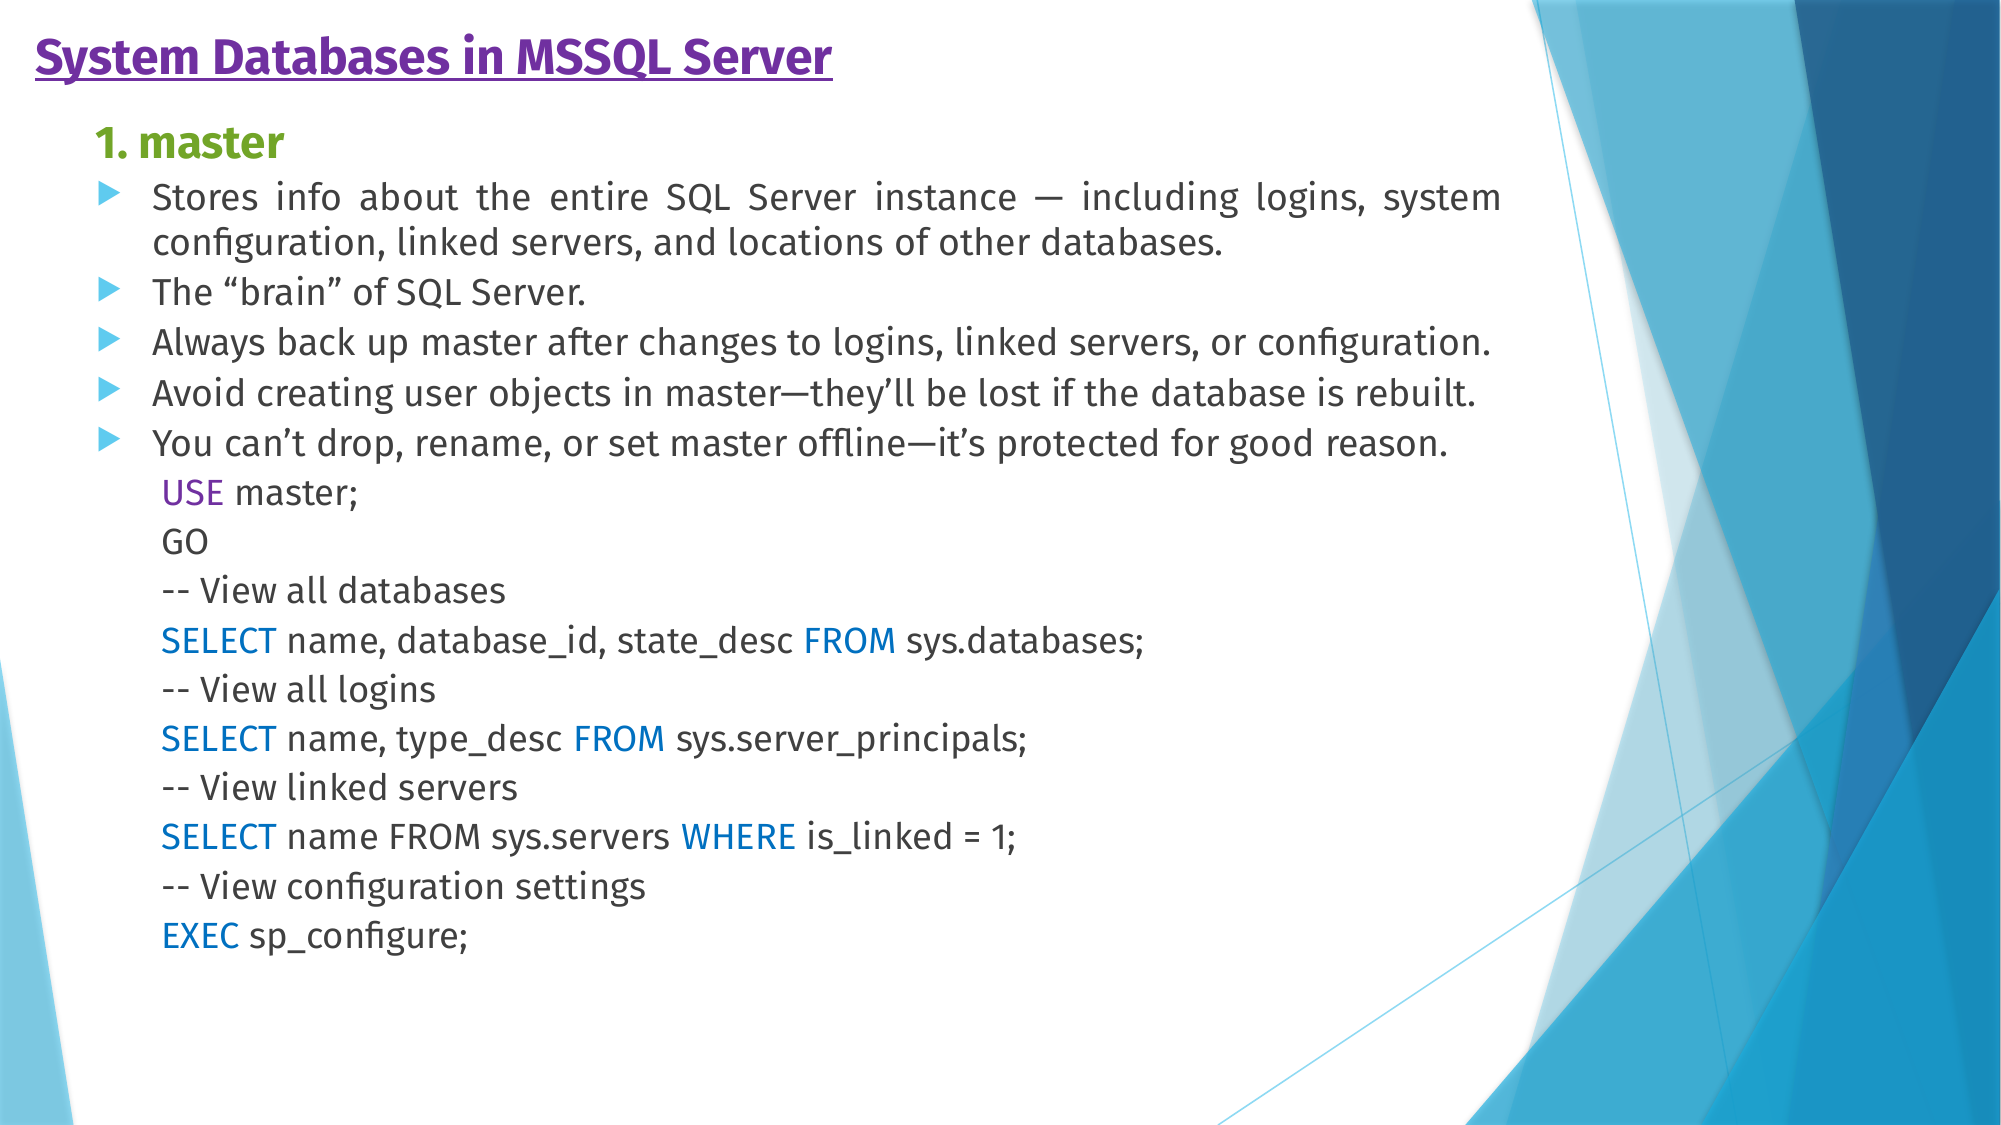

System Databases in MSSQL Server
1. master
Stores info about the entire SQL Server instance — including logins, system configuration, linked servers, and locations of other databases.
The “brain” of SQL Server.
Always back up master after changes to logins, linked servers, or configuration.
Avoid creating user objects in master—they’ll be lost if the database is rebuilt.
You can’t drop, rename, or set master offline—it’s protected for good reason.
USE master;
GO
-- View all databases
SELECT name, database_id, state_desc FROM sys.databases;
-- View all logins
SELECT name, type_desc FROM sys.server_principals;
-- View linked servers
SELECT name FROM sys.servers WHERE is_linked = 1;
-- View configuration settings
EXEC sp_configure;
|  |
| --- |